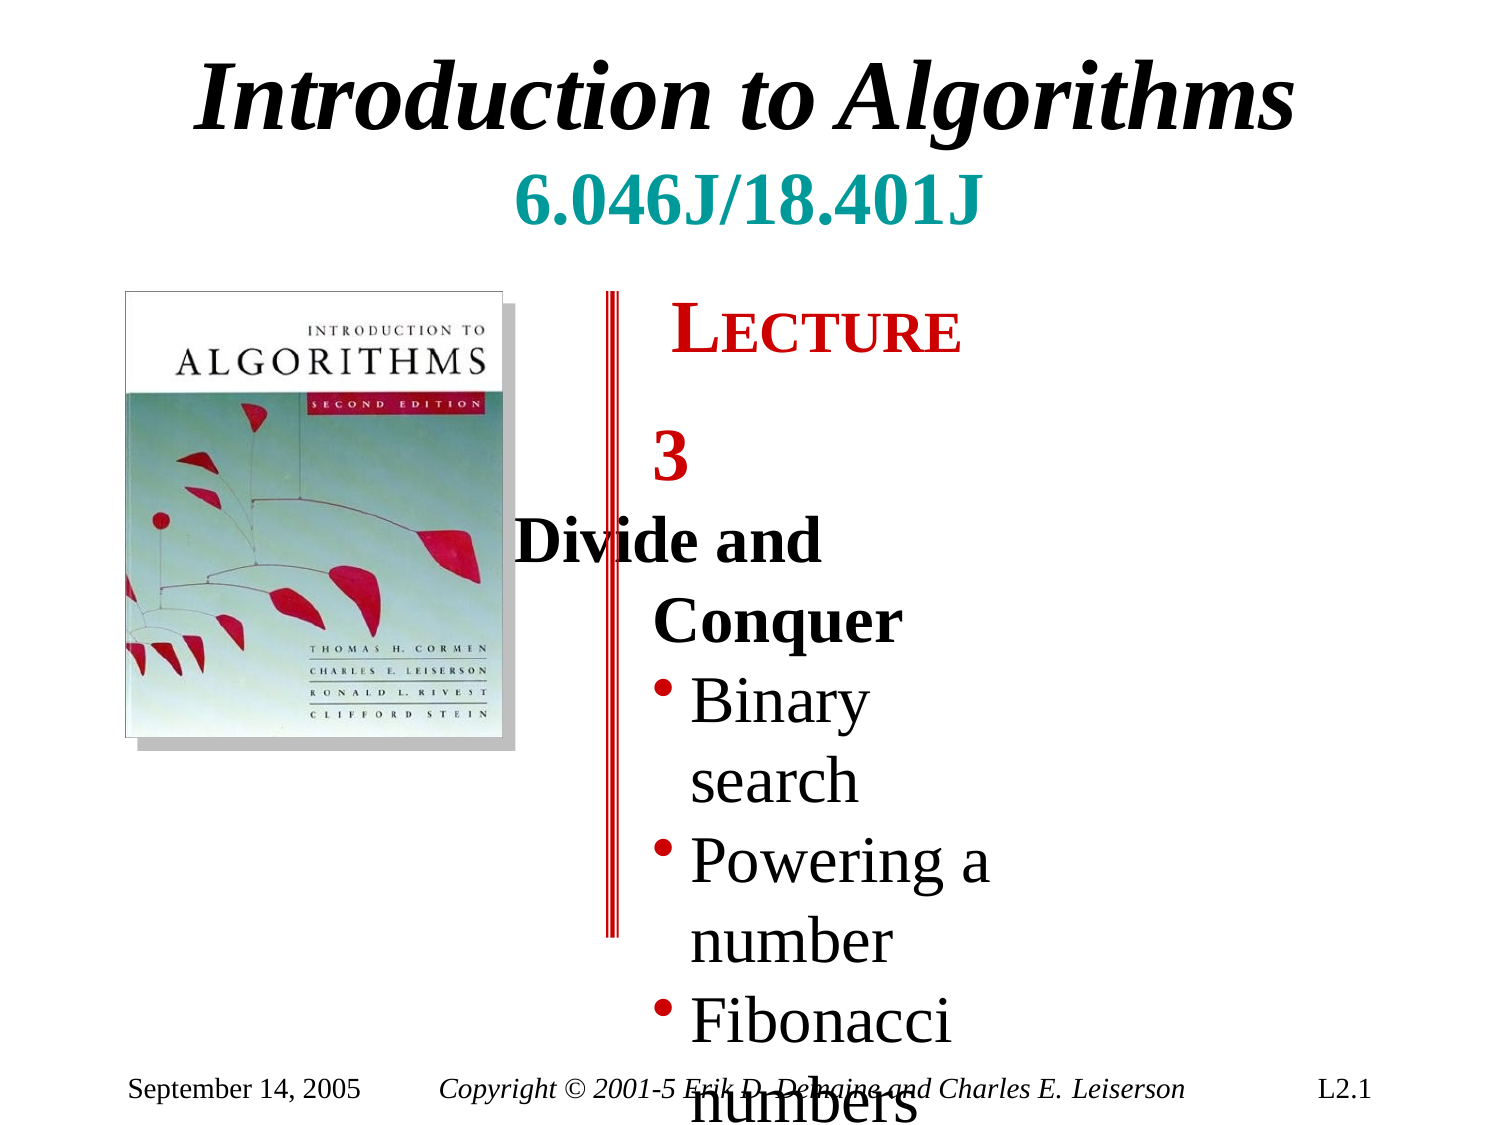

# Introduction to Algorithms
6.046J/18.401J  LECTURE 3
Divide and Conquer
Binary search
Powering a number
Fibonacci numbers
Matrix multiplication
Strassen’s algorithm
VLSI tree layout
Prof. Erik D. Demaine

September 14, 2005
Copyright © 2001-5 Erik D. Demaine and Charles E. Leiserson
L2.1